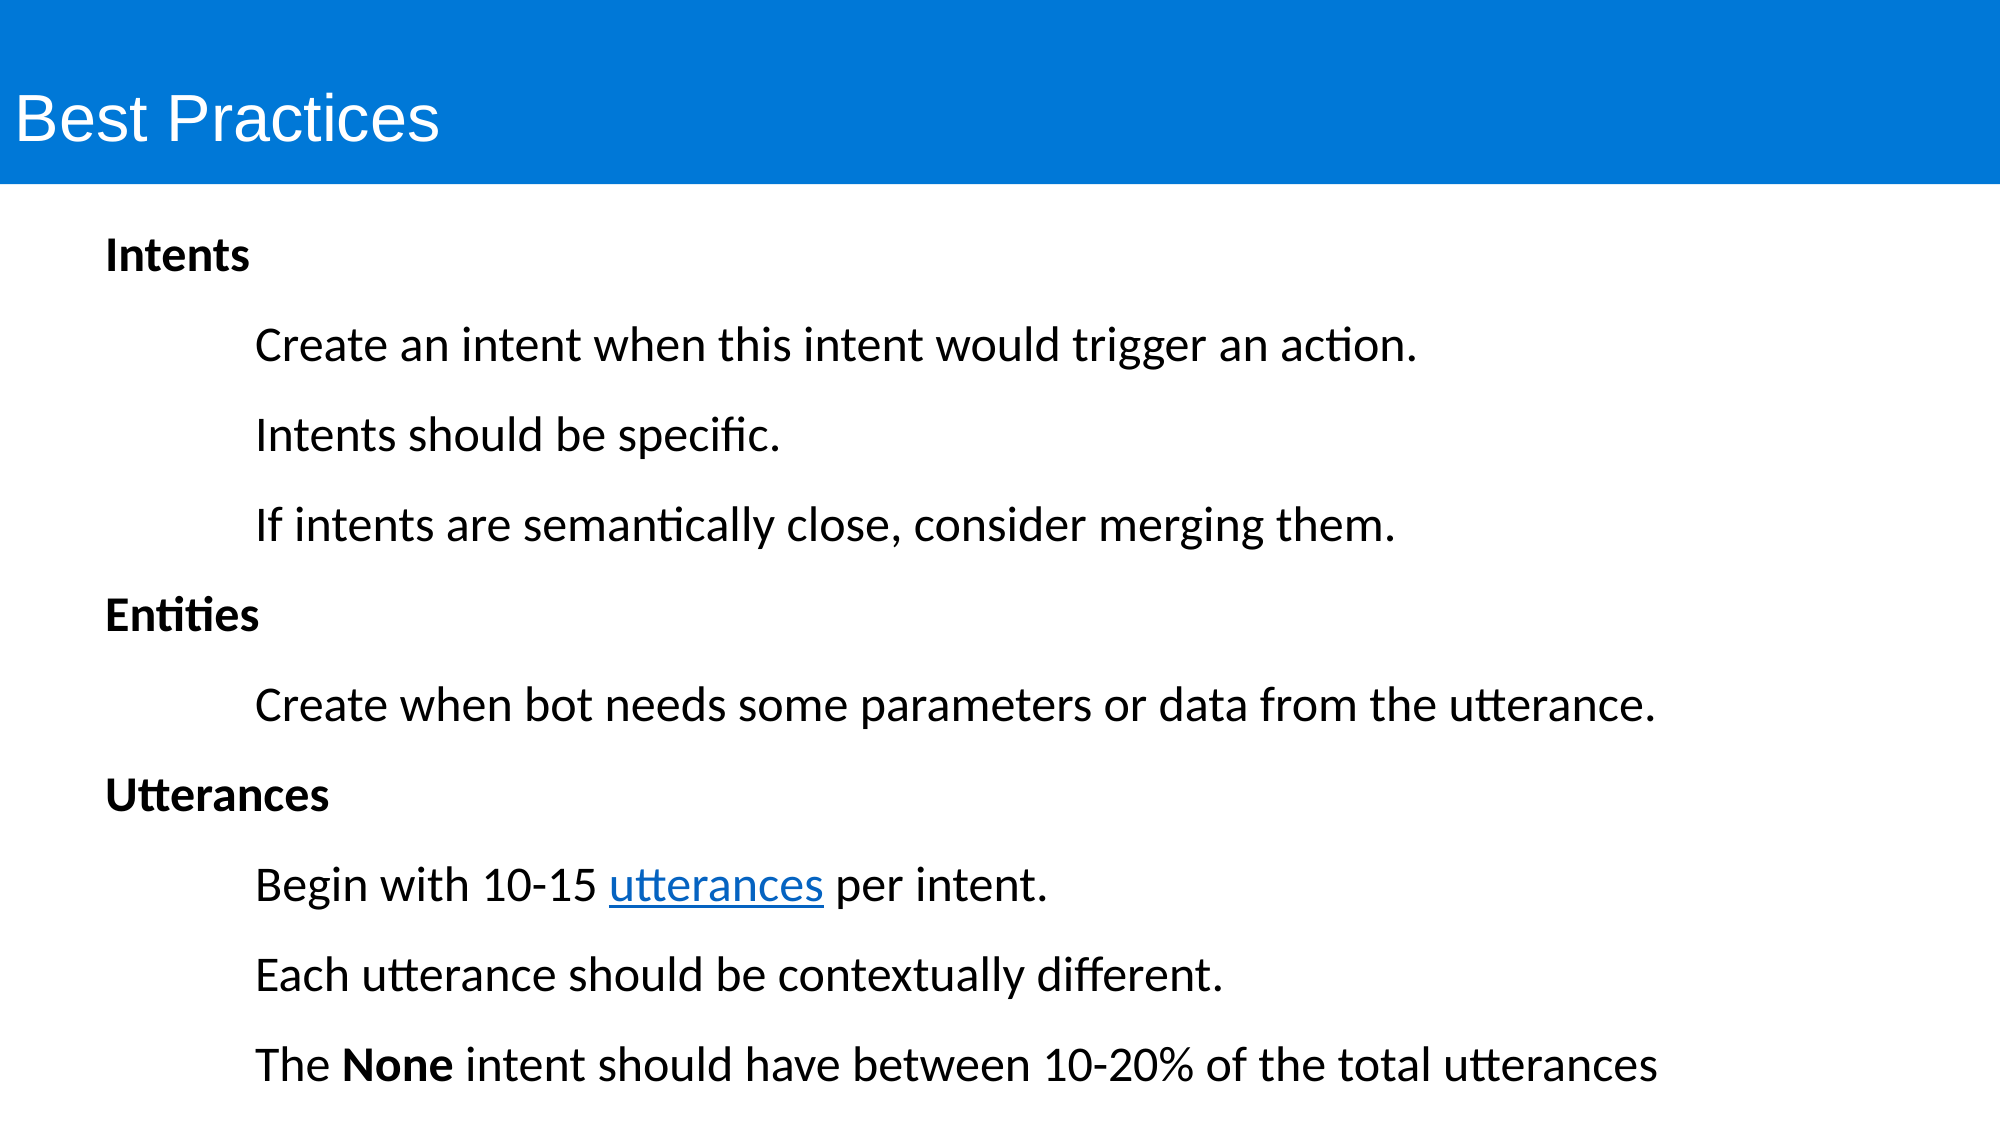

Best Practices
Intents
	Create an intent when this intent would trigger an action.
	Intents should be specific.
	If intents are semantically close, consider merging them.
Entities
	Create when bot needs some parameters or data from the utterance.
Utterances
	Begin with 10-15 utterances per intent.
	Each utterance should be contextually different.
	The None intent should have between 10-20% of the total utterances
Hybrid